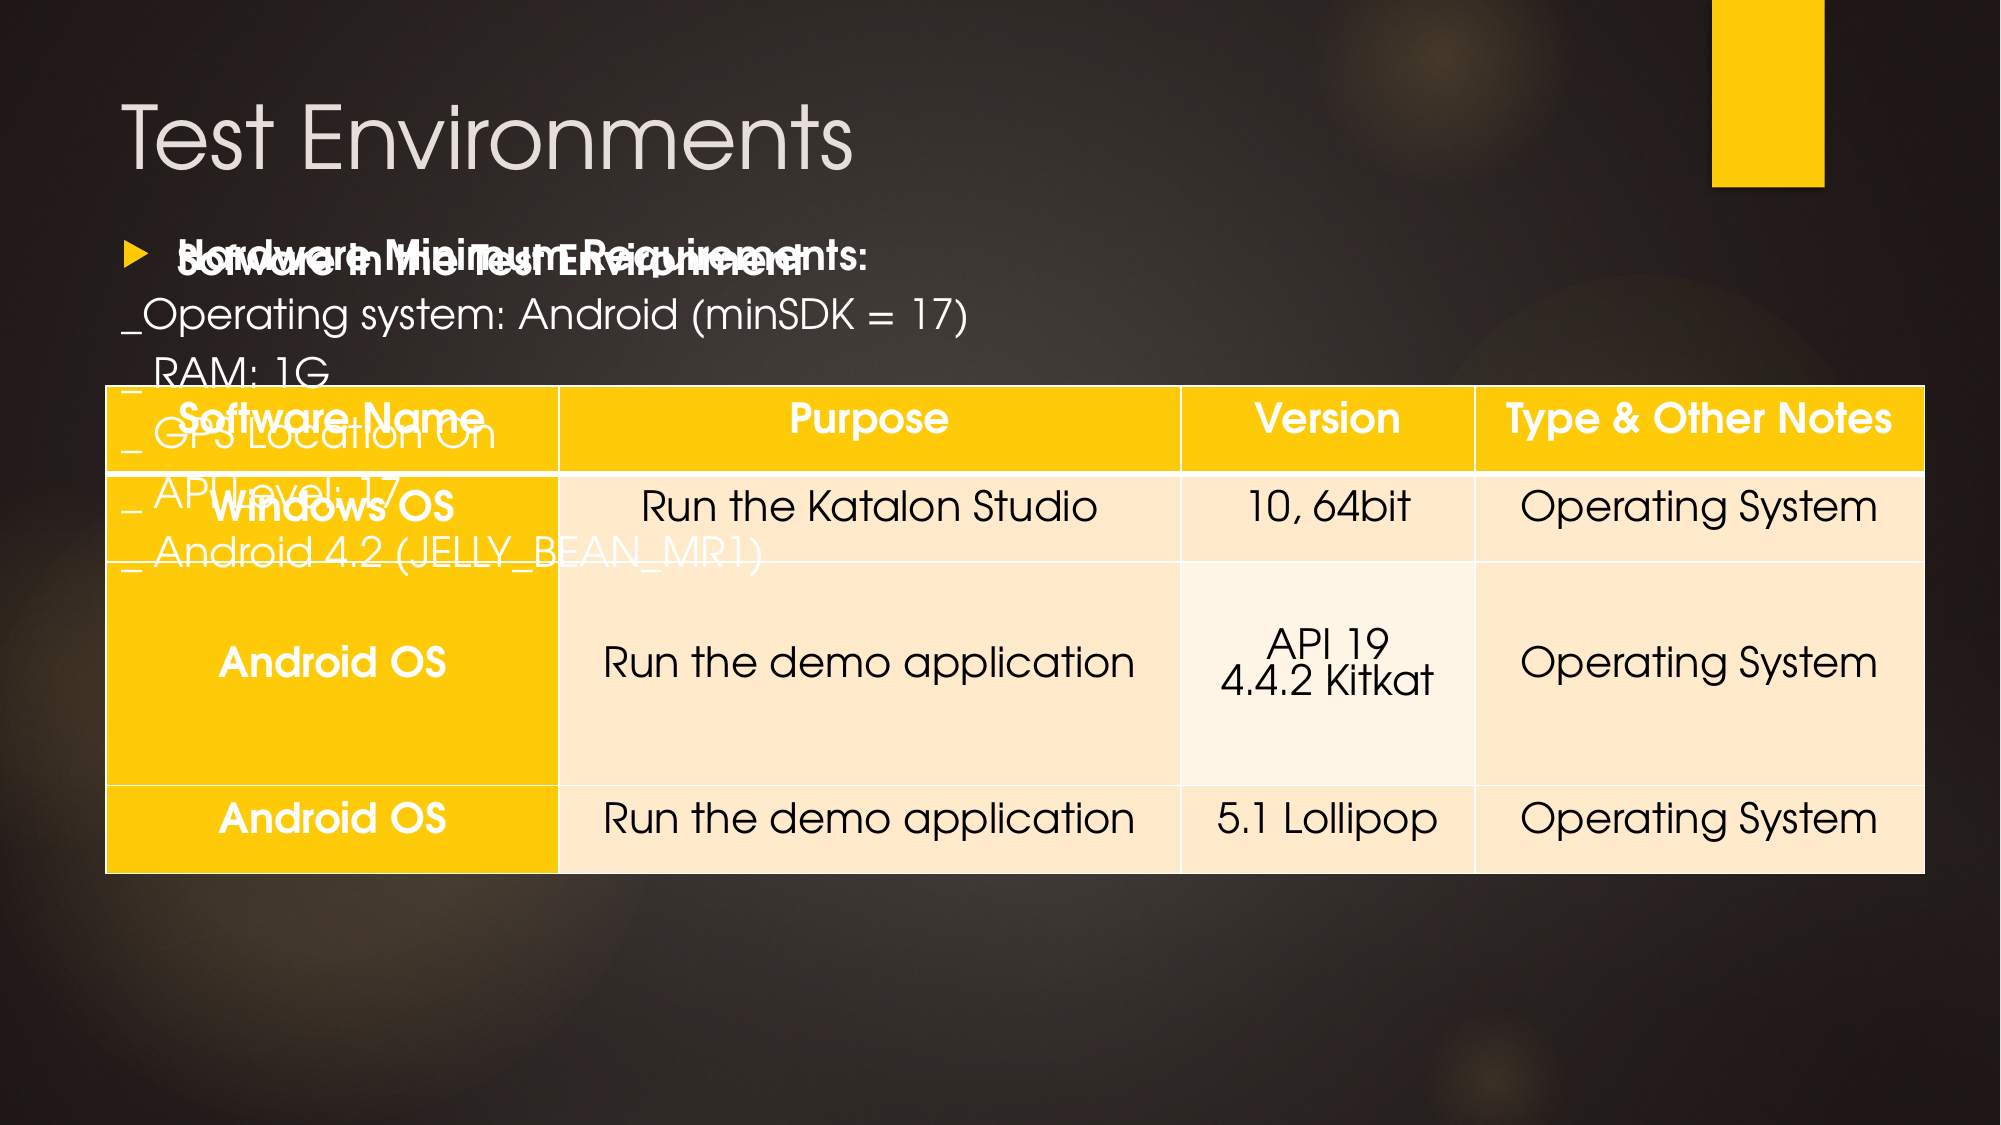

# Test Environments
Sofware in the Test Environment

Hardware Minimum Requirements:
_Operating system: Android (minSDK = 17)
_ RAM: 1G
_ GPS Location On
_ API Level: 17
_ Android 4.2 (JELLY_BEAN_MR1)

| Software Name | Purpose | Version | Type & Other Notes |
| --- | --- | --- | --- |
| Windows OS | Run the Katalon Studio | 10, 64bit | Operating System |
| Android OS | Run the demo application | API 19 4.4.2 Kitkat | Operating System |
| Android OS | Run the demo application | 5.1 Lollipop | Operating System |